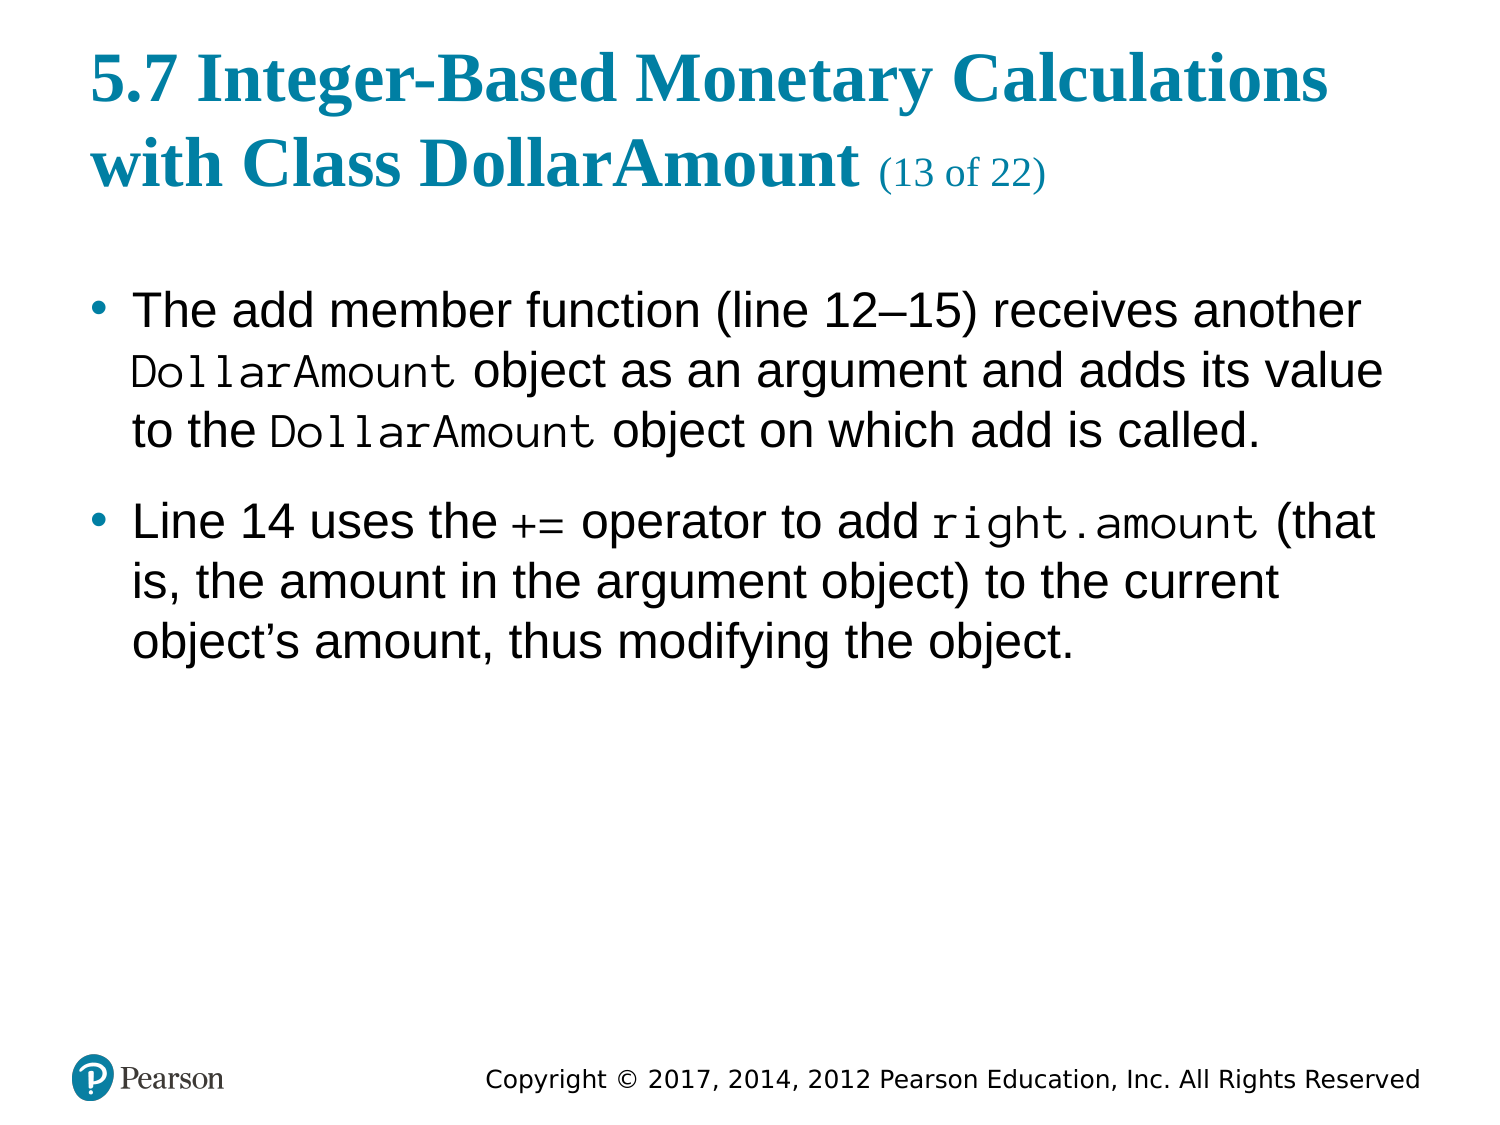

# 5.7 Integer-Based Monetary Calculations with Class DollarAmount (13 of 22)
The add member function (line 12–15) receives another DollarAmount object as an argument and adds its value to the DollarAmount object on which add is called.
Line 14 uses the += operator to add right.amount (that is, the amount in the argument object) to the current object’s amount, thus modifying the object.